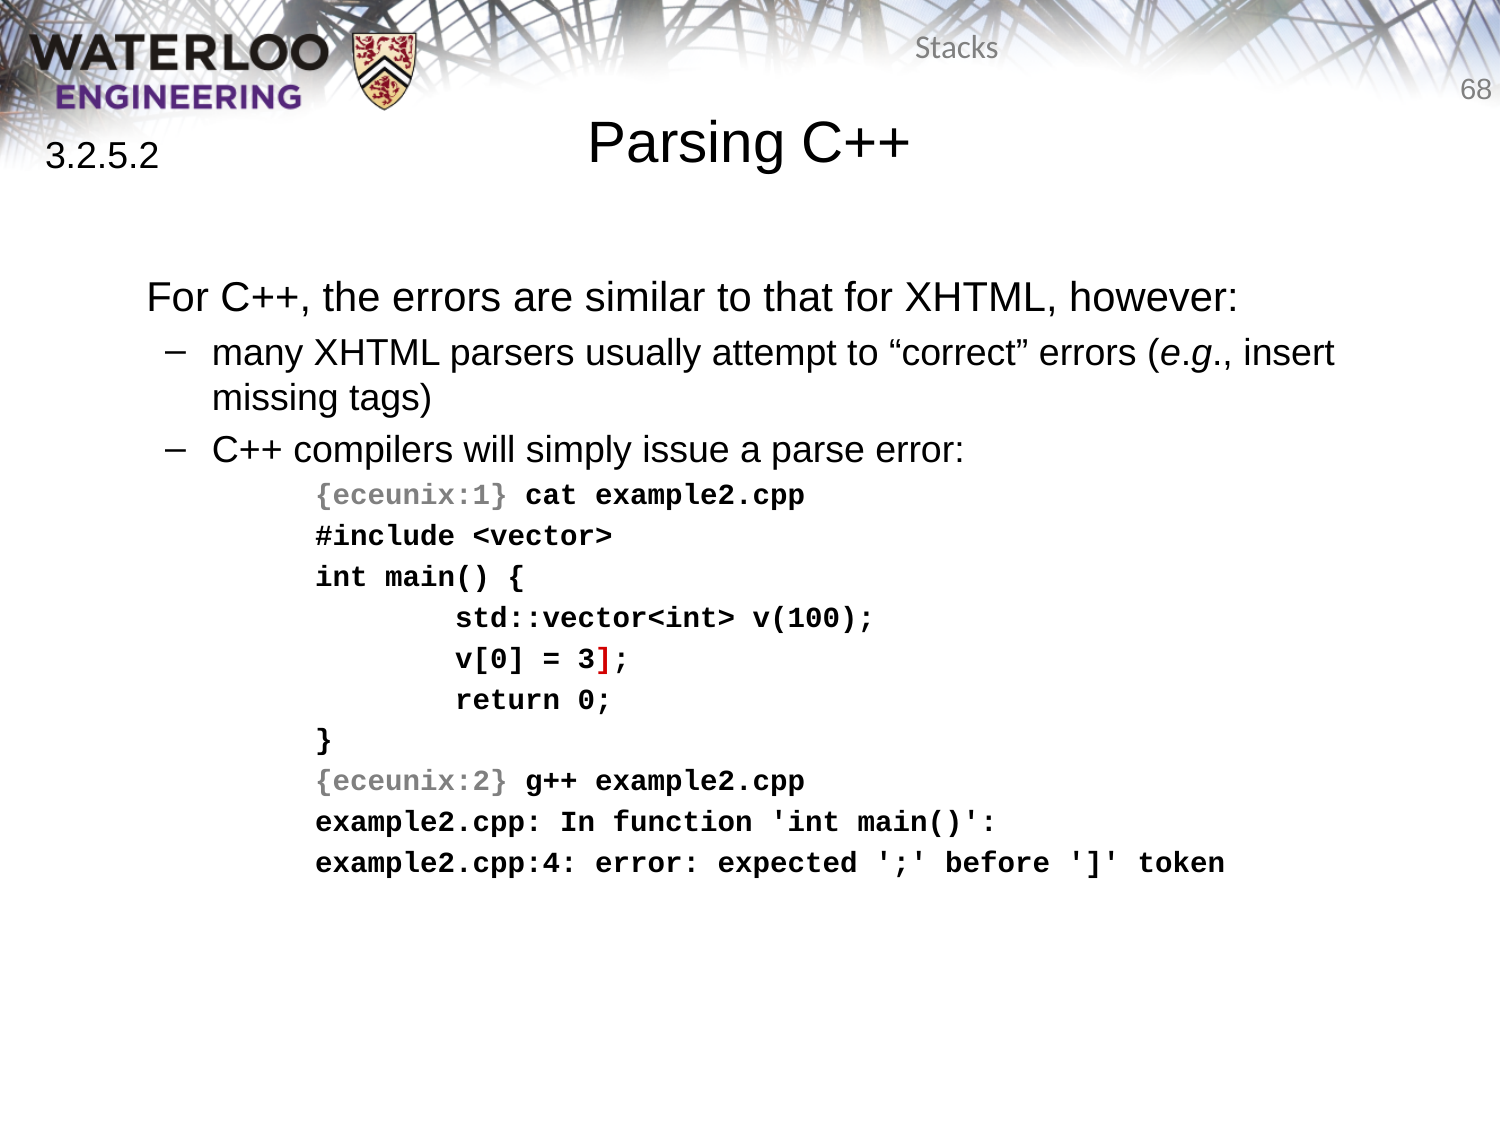

# Parsing C++
3.2.5.2
	For C++, the errors are similar to that for XHTML, however:
many XHTML parsers usually attempt to “correct” errors (e.g., insert missing tags)
C++ compilers will simply issue a parse error:
{eceunix:1} cat example2.cpp
#include <vector>
int main() {
        std::vector<int> v(100);
        v[0] = 3];
        return 0;
}
{eceunix:2} g++ example2.cpp
example2.cpp: In function 'int main()':
example2.cpp:4: error: expected ';' before ']' token